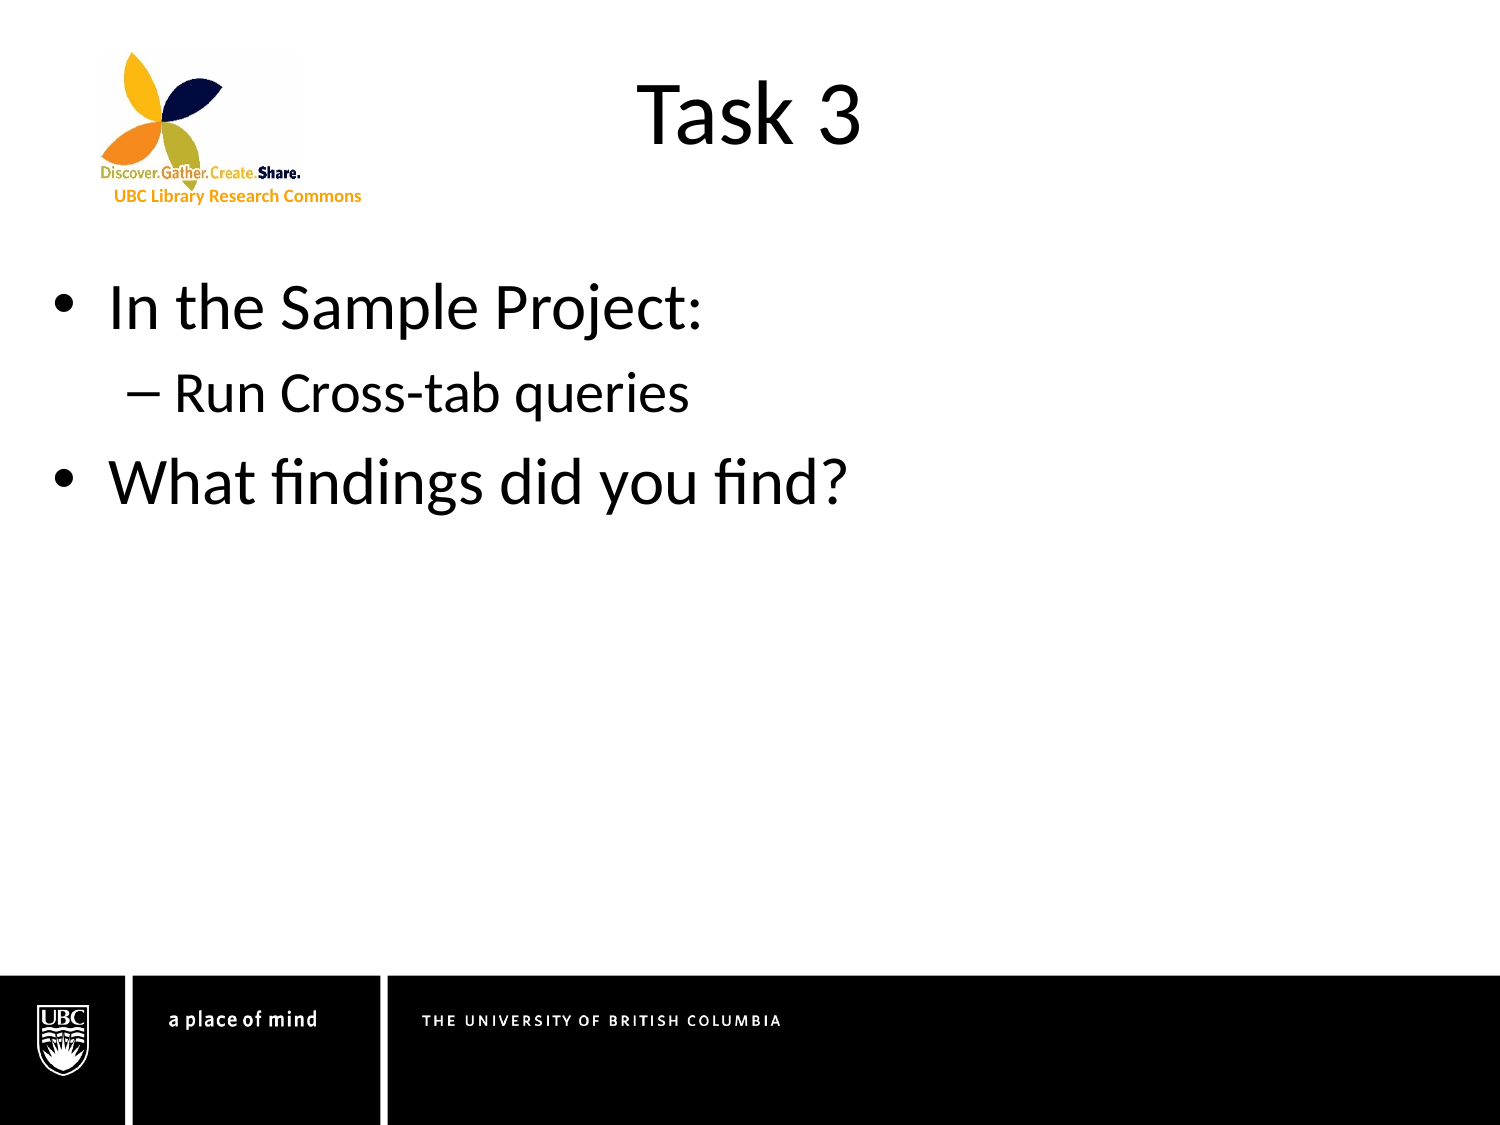

# Task 3
In the Sample Project:
Run Cross-tab queries
What findings did you find?